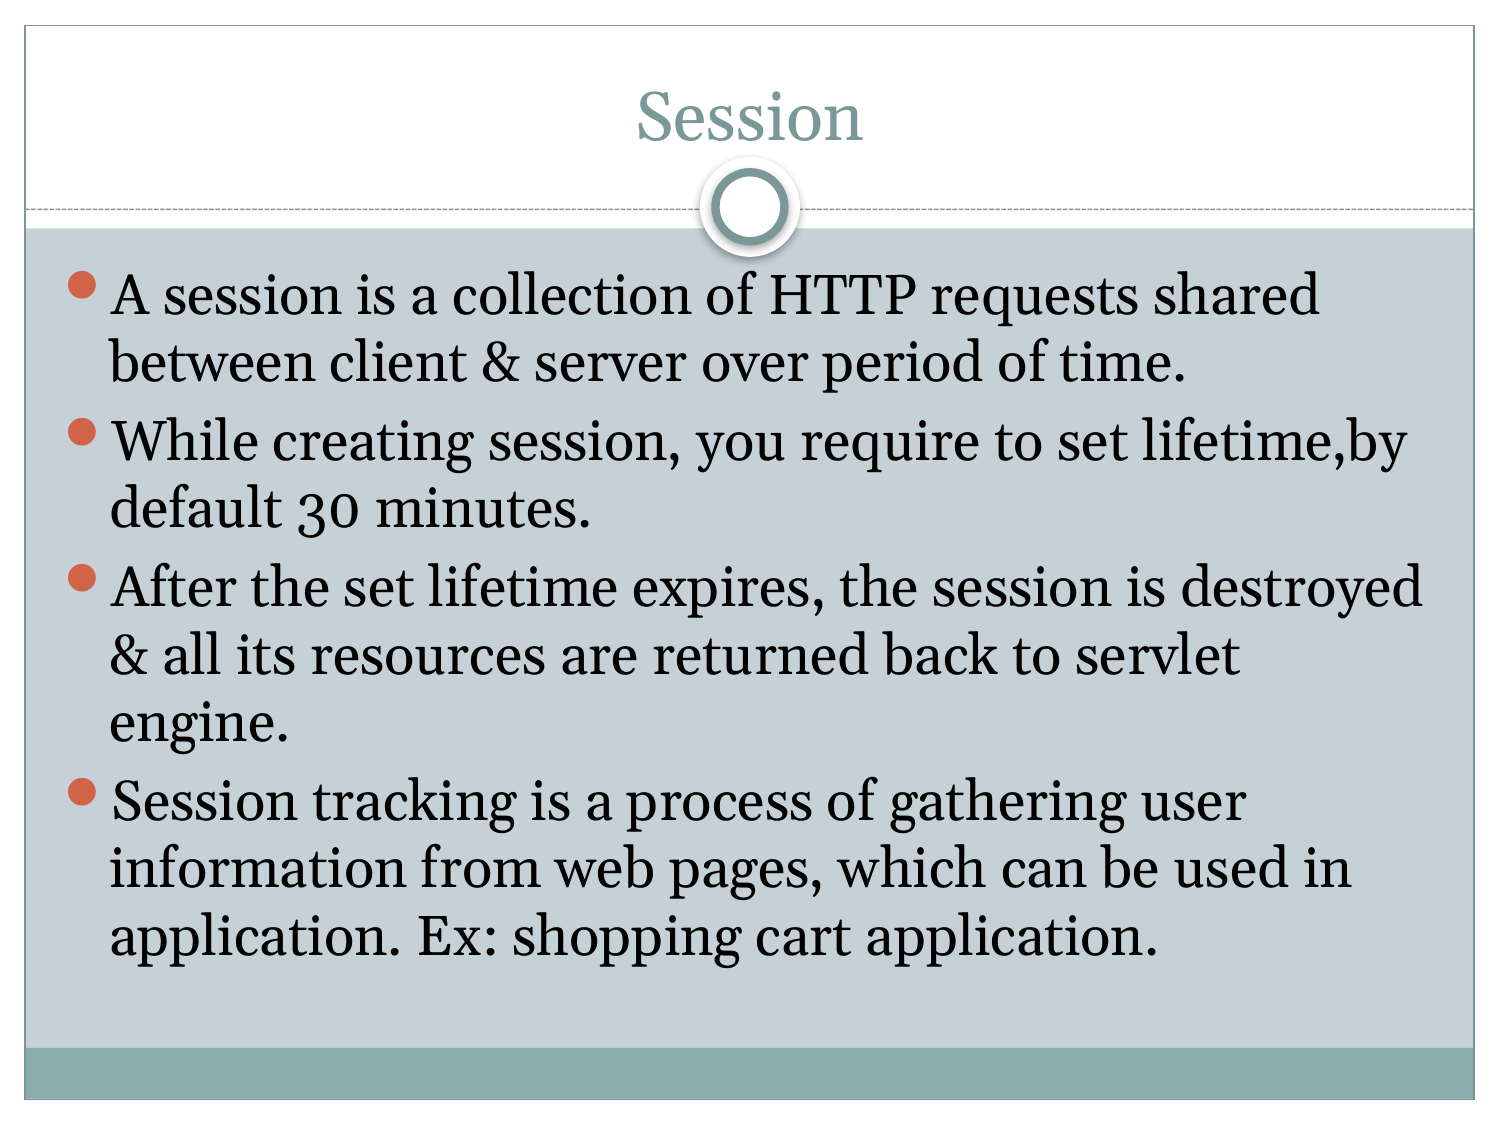

# Session
A session is a collection of HTTP requests shared between client & server over period of time.
While creating session, you require to set lifetime,by default 30 minutes.
After the set lifetime expires, the session is destroyed & all its resources are returned back to servlet engine.
Session tracking is a process of gathering user information from web pages, which can be used in application. Ex: shopping cart application.